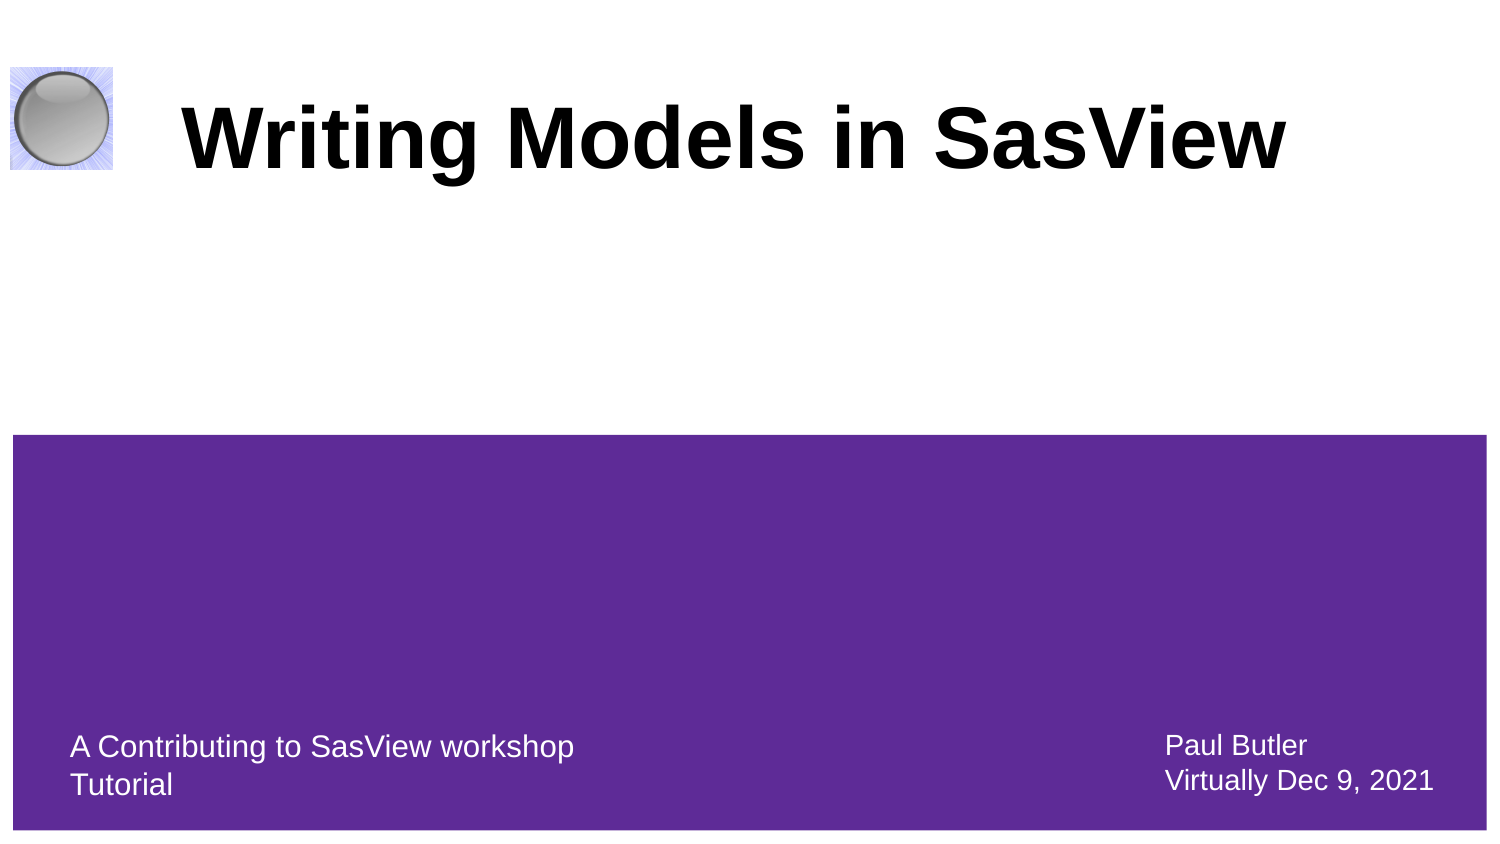

Writing Models in SasView
A Contributing to SasView workshop Tutorial
Paul Butler
Virtually Dec 9, 2021